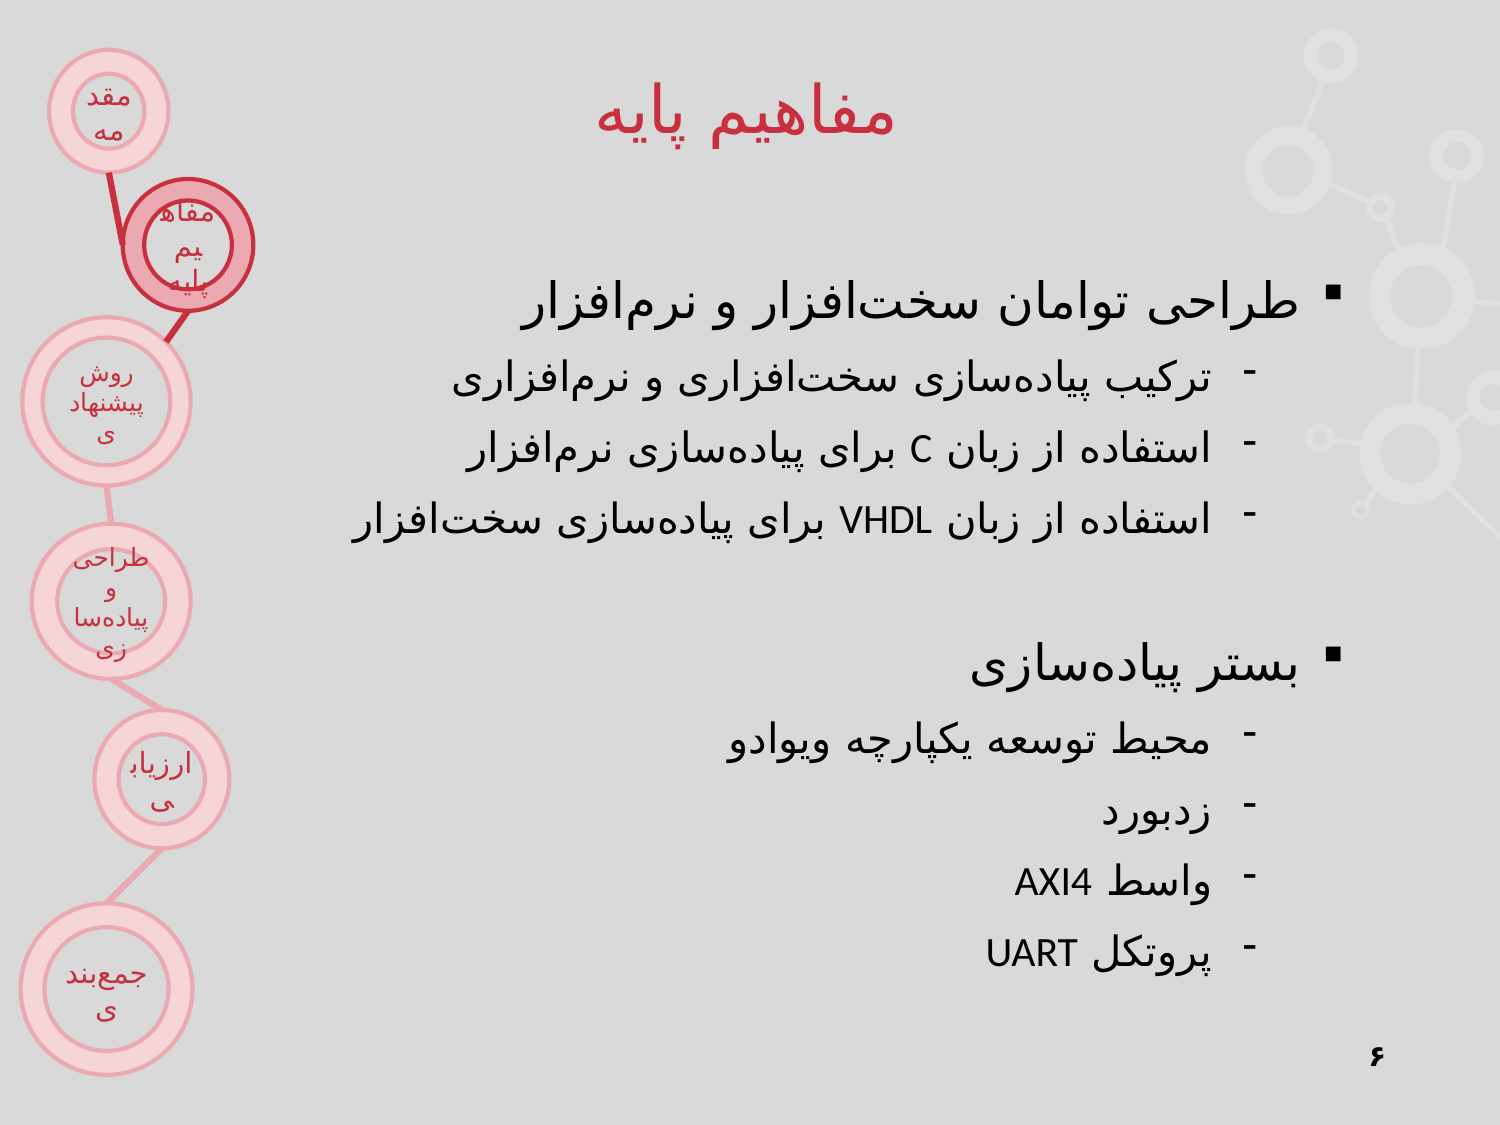

# مفاهیم پایه
طراحی توامان سخت‌افزار و نرم‌افزار
ترکیب پیاده‌سازی سخت‌افزاری و نرم‌افزاری
استفاده از زبان C برای پیاده‌سازی نرم‌افزار
استفاده از زبان VHDL برای پیاده‌سازی سخت‌افزار

بستر پیاده‌سازی
محیط توسعه یکپارچه ویوادو
زدبورد
واسط AXI4
پروتکل UART

۶